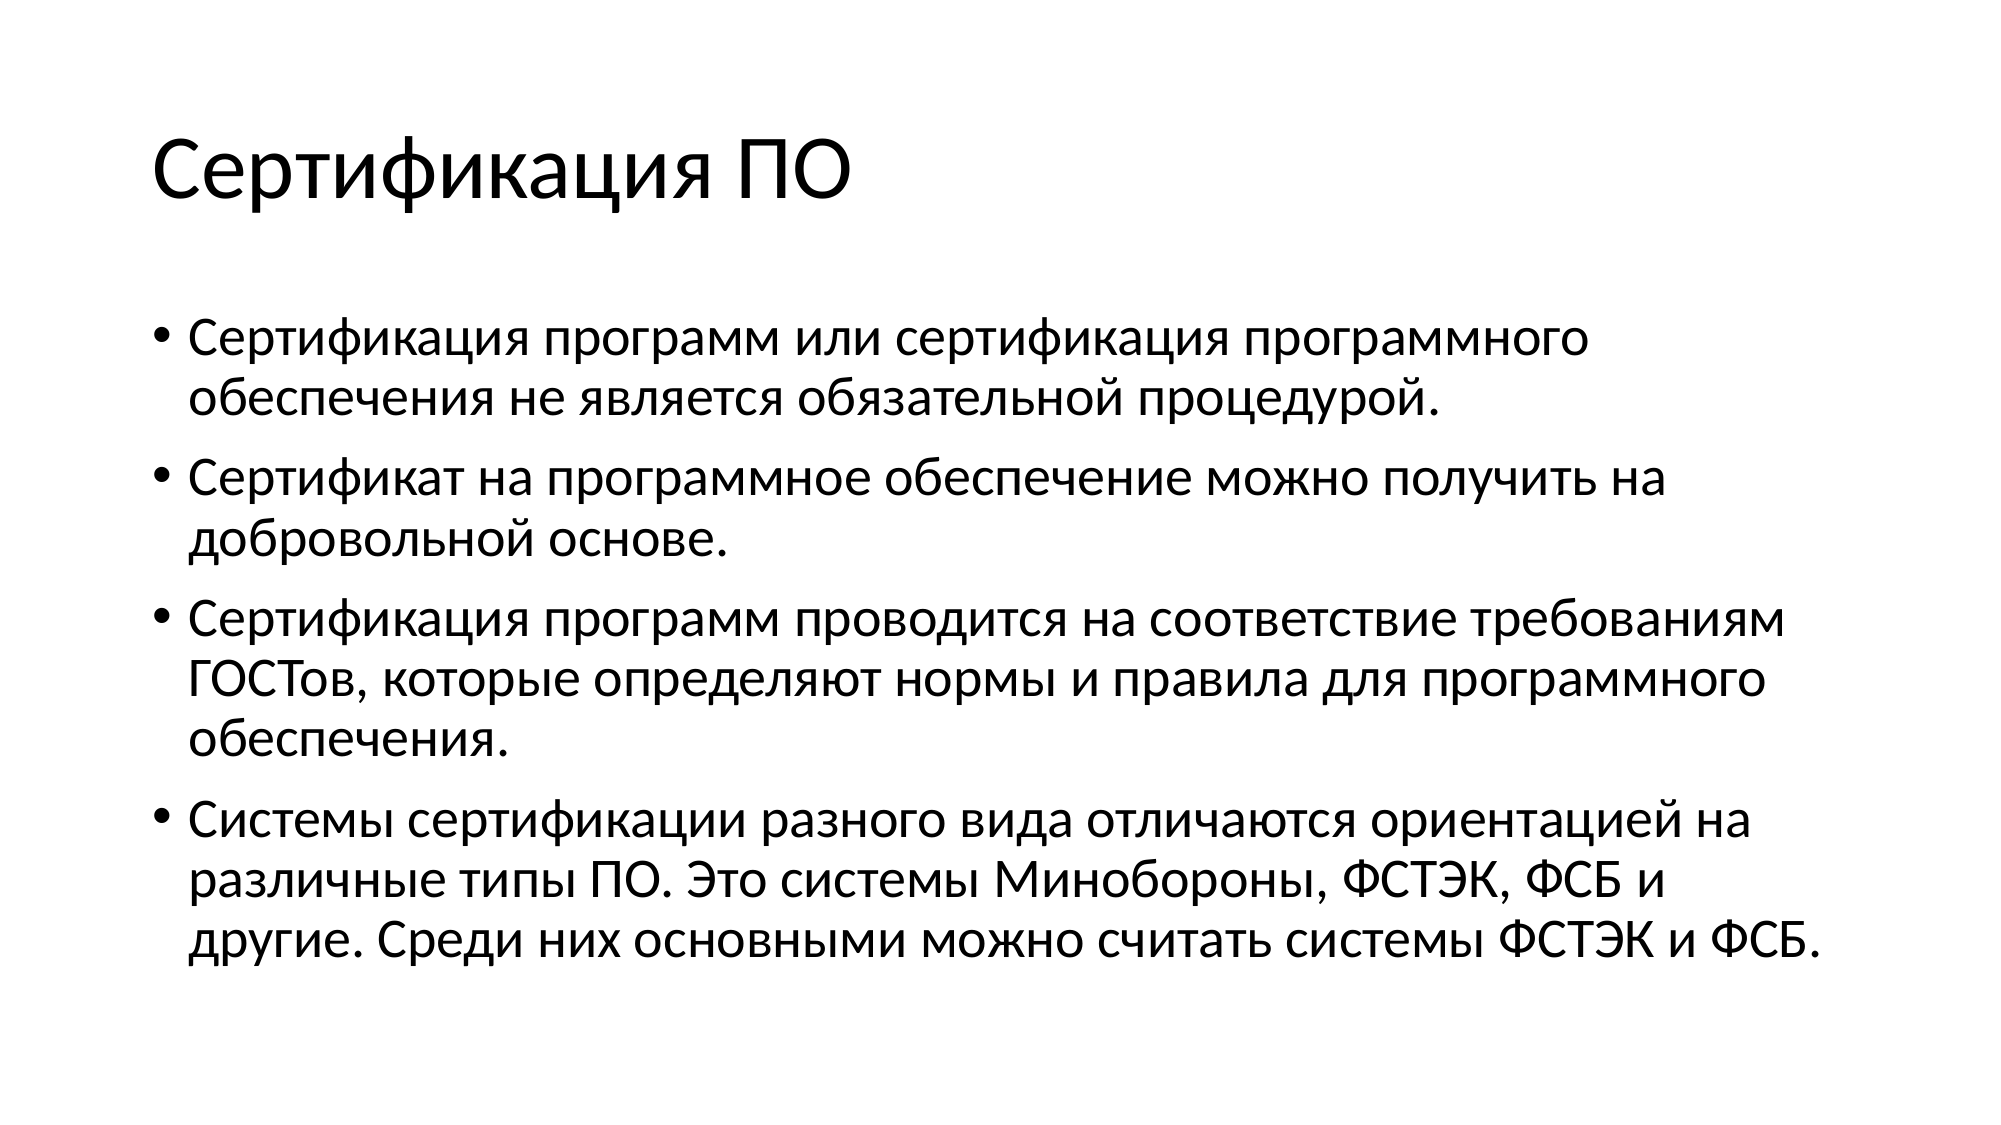

# Сертификация ПО
Сертификация программ или сертификация программного обеспечения не является обязательной процедурой.
Сертификат на программное обеспечение можно получить на добровольной основе.
Сертификация программ проводится на соответствие требованиям ГОСТов, которые определяют нормы и правила для программного обеспечения.
Системы сертификации разного вида отличаются ориентацией на различные типы ПО. Это системы Минобороны, ФСТЭК, ФСБ и другие. Среди них основными можно считать системы ФСТЭК и ФСБ.